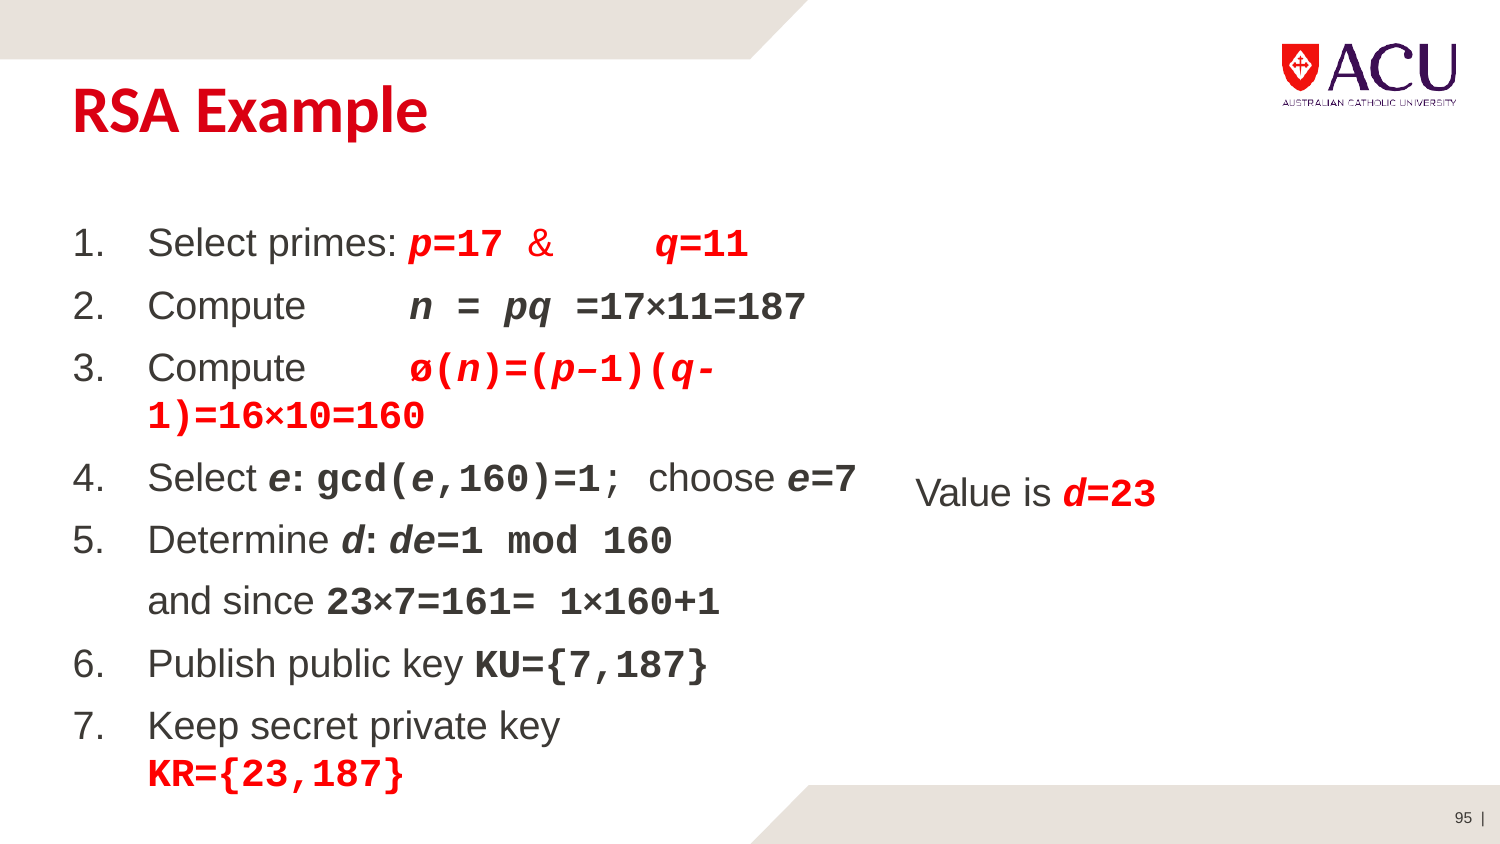

# RSA Example
Select primes: p=17 &	q=11
Compute	n = pq =17×11=187
Compute	ø(n)=(p–1)(q-1)=16×10=160
Select e: gcd(e,160)=1; choose e=7
Determine d: de=1 mod 160 and since 23×7=161= 1×160+1
Publish public key KU={7,187}
Keep secret private key KR={23,187}
Value is d=23
95 |